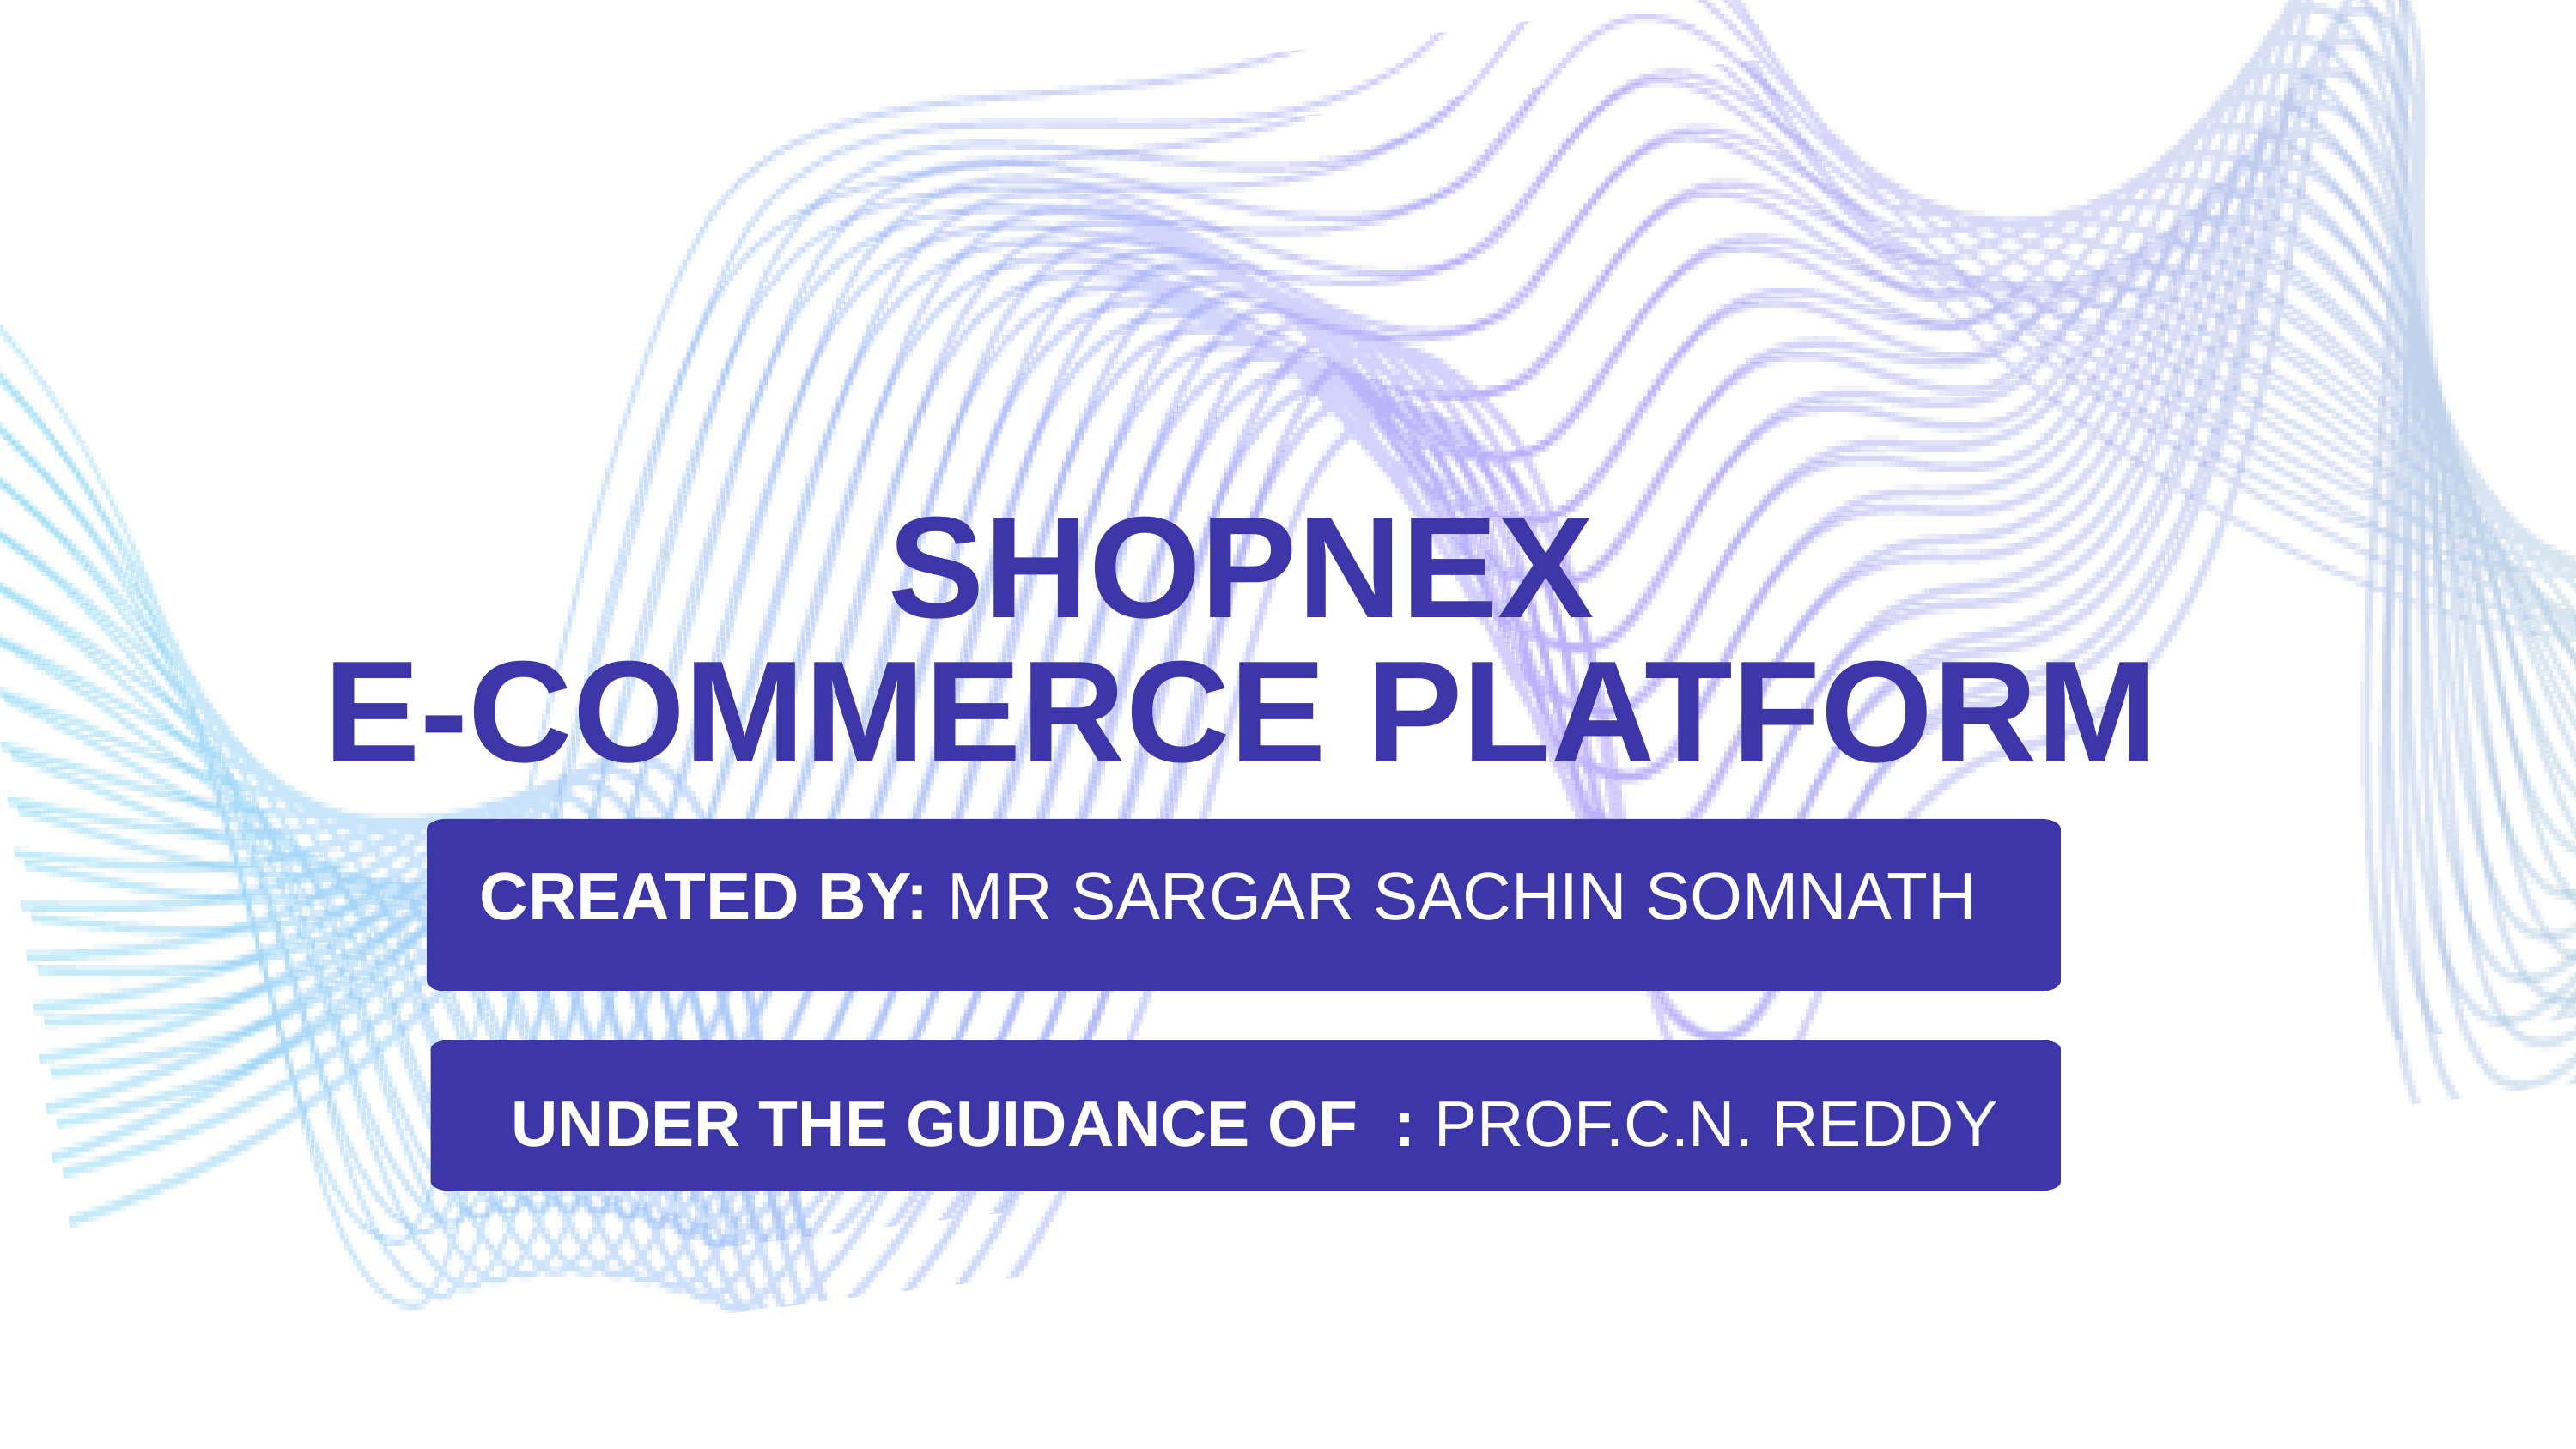

SHOPNEX
E-COMMERCE PLATFORM

CREATED BY: MR SARGAR SACHIN SOMNATH

UNDER THE GUIDANCE OF  : PROF.C.N. REDDY